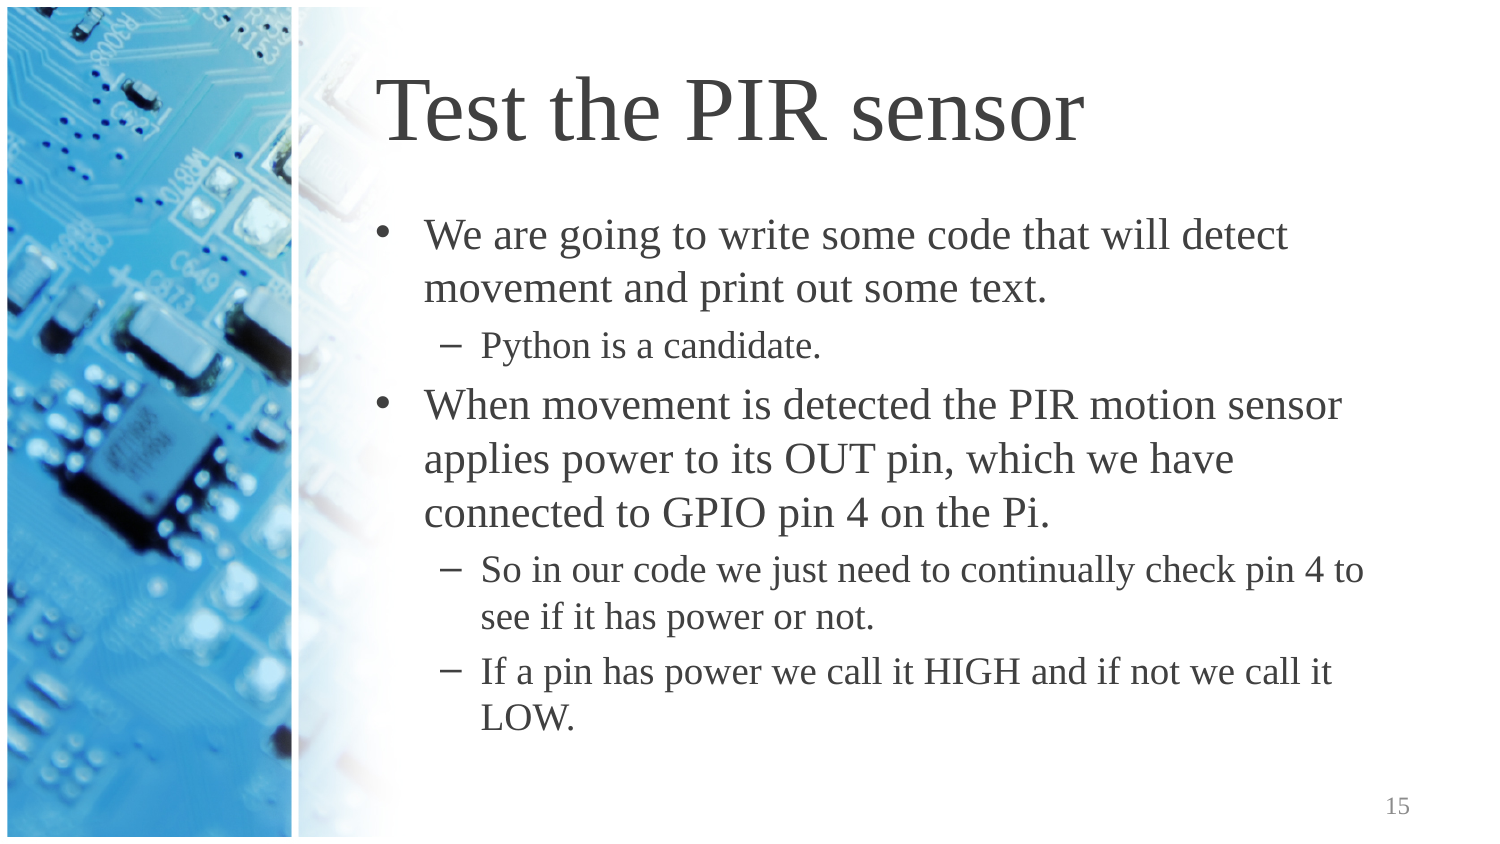

# Test the PIR sensor
We are going to write some code that will detect movement and print out some text.
Python is a candidate.
When movement is detected the PIR motion sensor applies power to its OUT pin, which we have connected to GPIO pin 4 on the Pi.
So in our code we just need to continually check pin 4 to see if it has power or not.
If a pin has power we call it HIGH and if not we call it LOW.

15